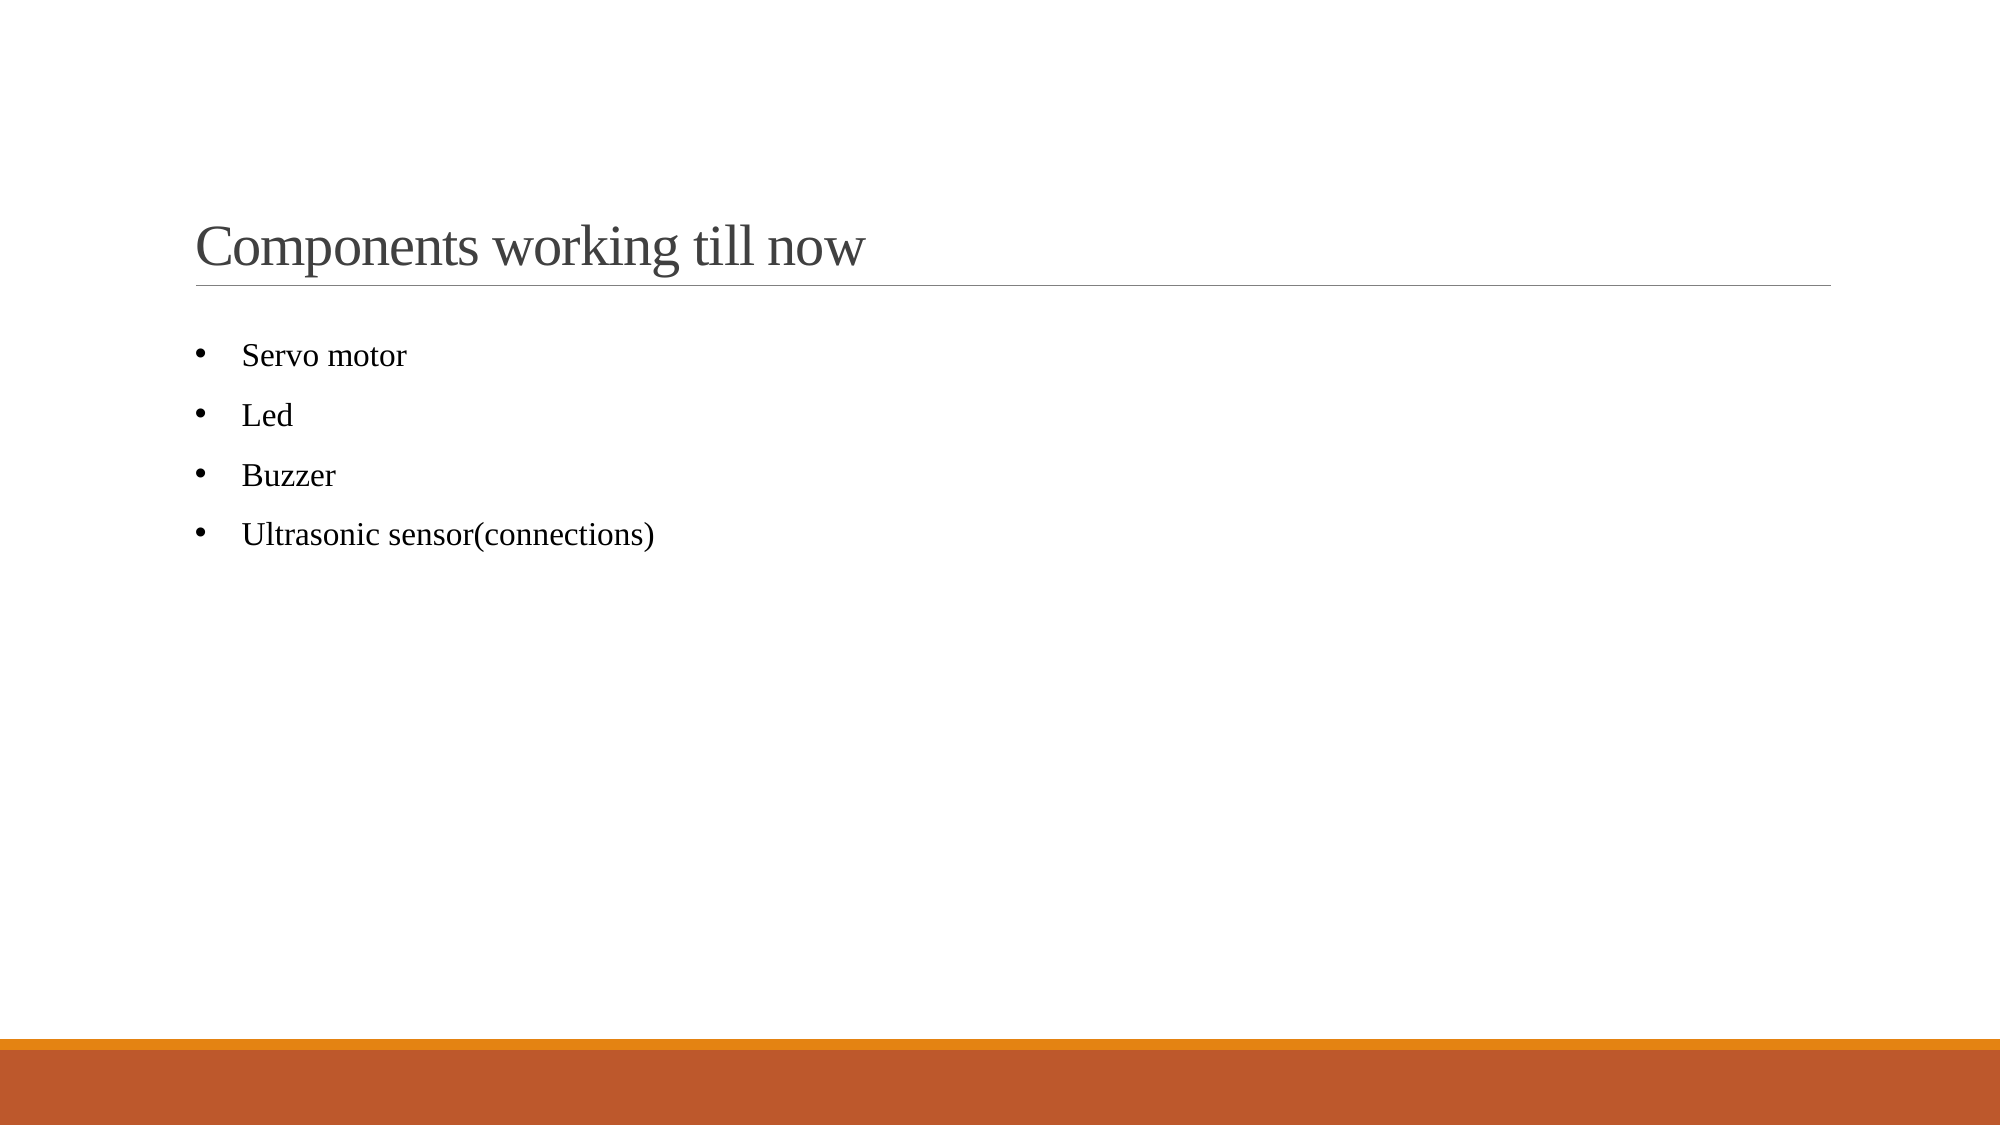

# Components working till now
Servo motor
Led
Buzzer
Ultrasonic sensor(connections)